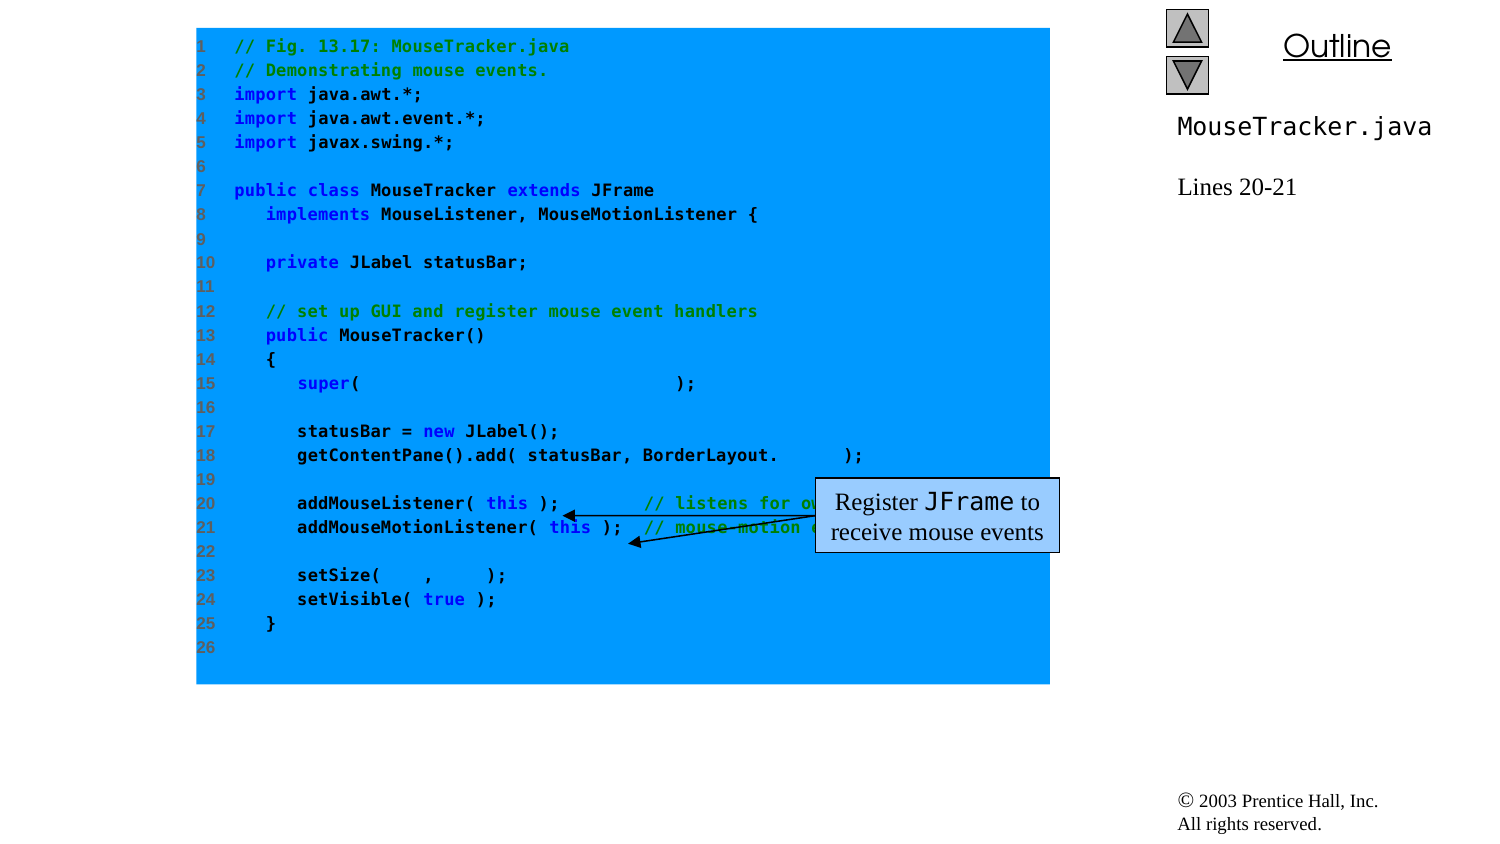

1      // Fig. 13.17: MouseTracker.java
2      // Demonstrating mouse events.
3      import java.awt.*;
4      import java.awt.event.*;
5      import javax.swing.*;
6
7      public class MouseTracker extends JFrame
8         implements MouseListener, MouseMotionListener {
9
10       private JLabel statusBar;
11
12       // set up GUI and register mouse event handlers
13       public MouseTracker()
14       {
15          super( "Demonstrating Mouse Events" );
16
17          statusBar = new JLabel();
18          getContentPane().add( statusBar, BorderLayout.SOUTH );
19
20          addMouseListener( this );        // listens for own mouse and
21          addMouseMotionListener( this );  // mouse-motion events
22
23          setSize( 275, 100 );
24          setVisible( true );
25       }
26

# MouseTracker.java Lines 20-21
Register JFrame to receive mouse events